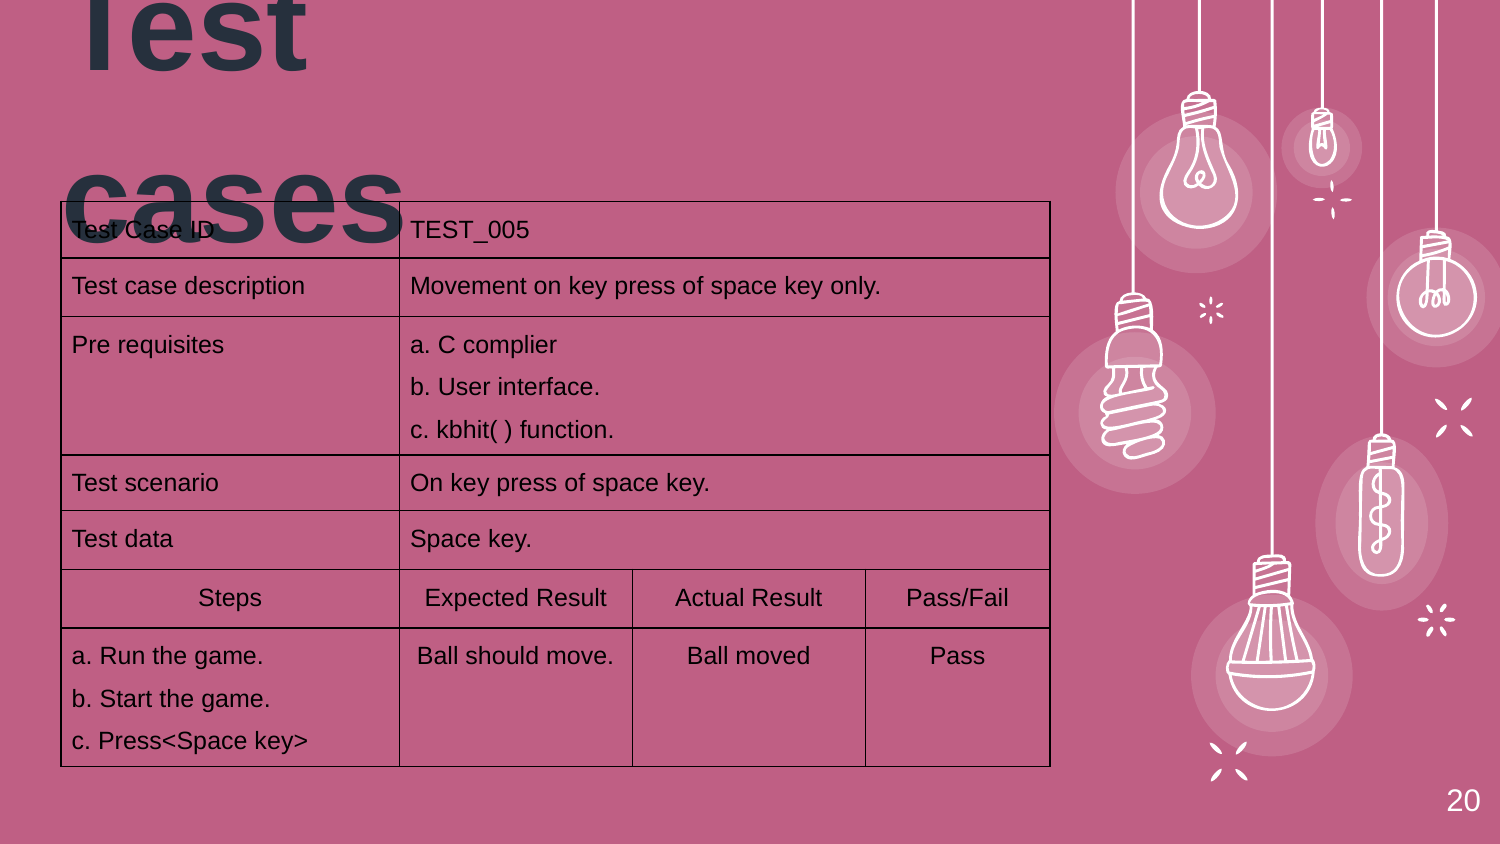

Test cases
| Test Case ID | TEST\_005 |  |  |
| --- | --- | --- | --- |
| Test case description | Movement on key press of space key only. |  |  |
| Pre requisites | a. C complier b. User interface. c. kbhit( ) function. |  |  |
| Test scenario | On key press of space key. |  |  |
| Test data | Space key. |  |  |
| Steps | Expected Result | Actual Result | Pass/Fail |
| a. Run the game. b. Start the game. c. Press<Space key> | Ball should move. | Ball moved | Pass |
20